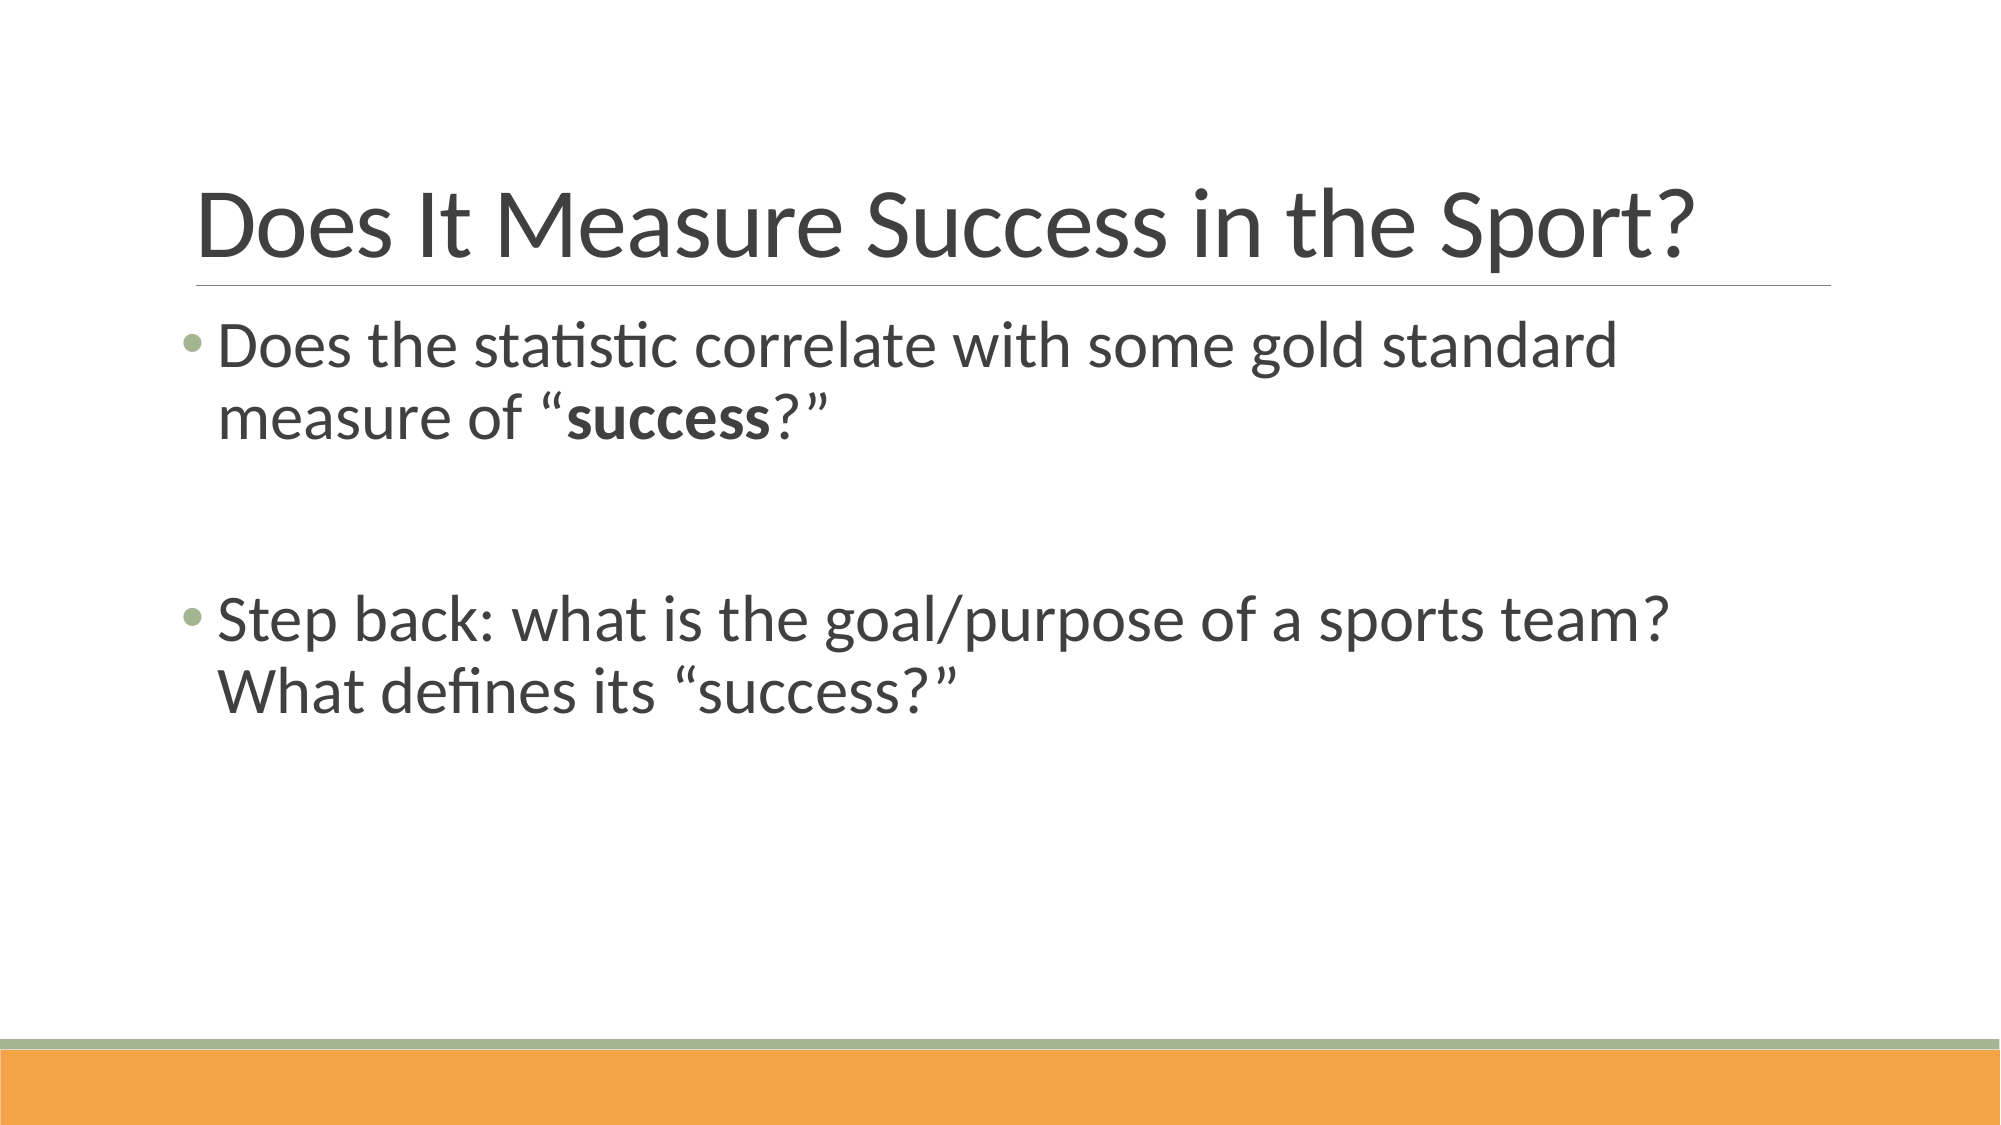

# Does It Measure Success in the Sport?
Does the statistic correlate with some gold standard measure of “success?”

Step back: what is the goal/purpose of a sports team? What defines its “success?”